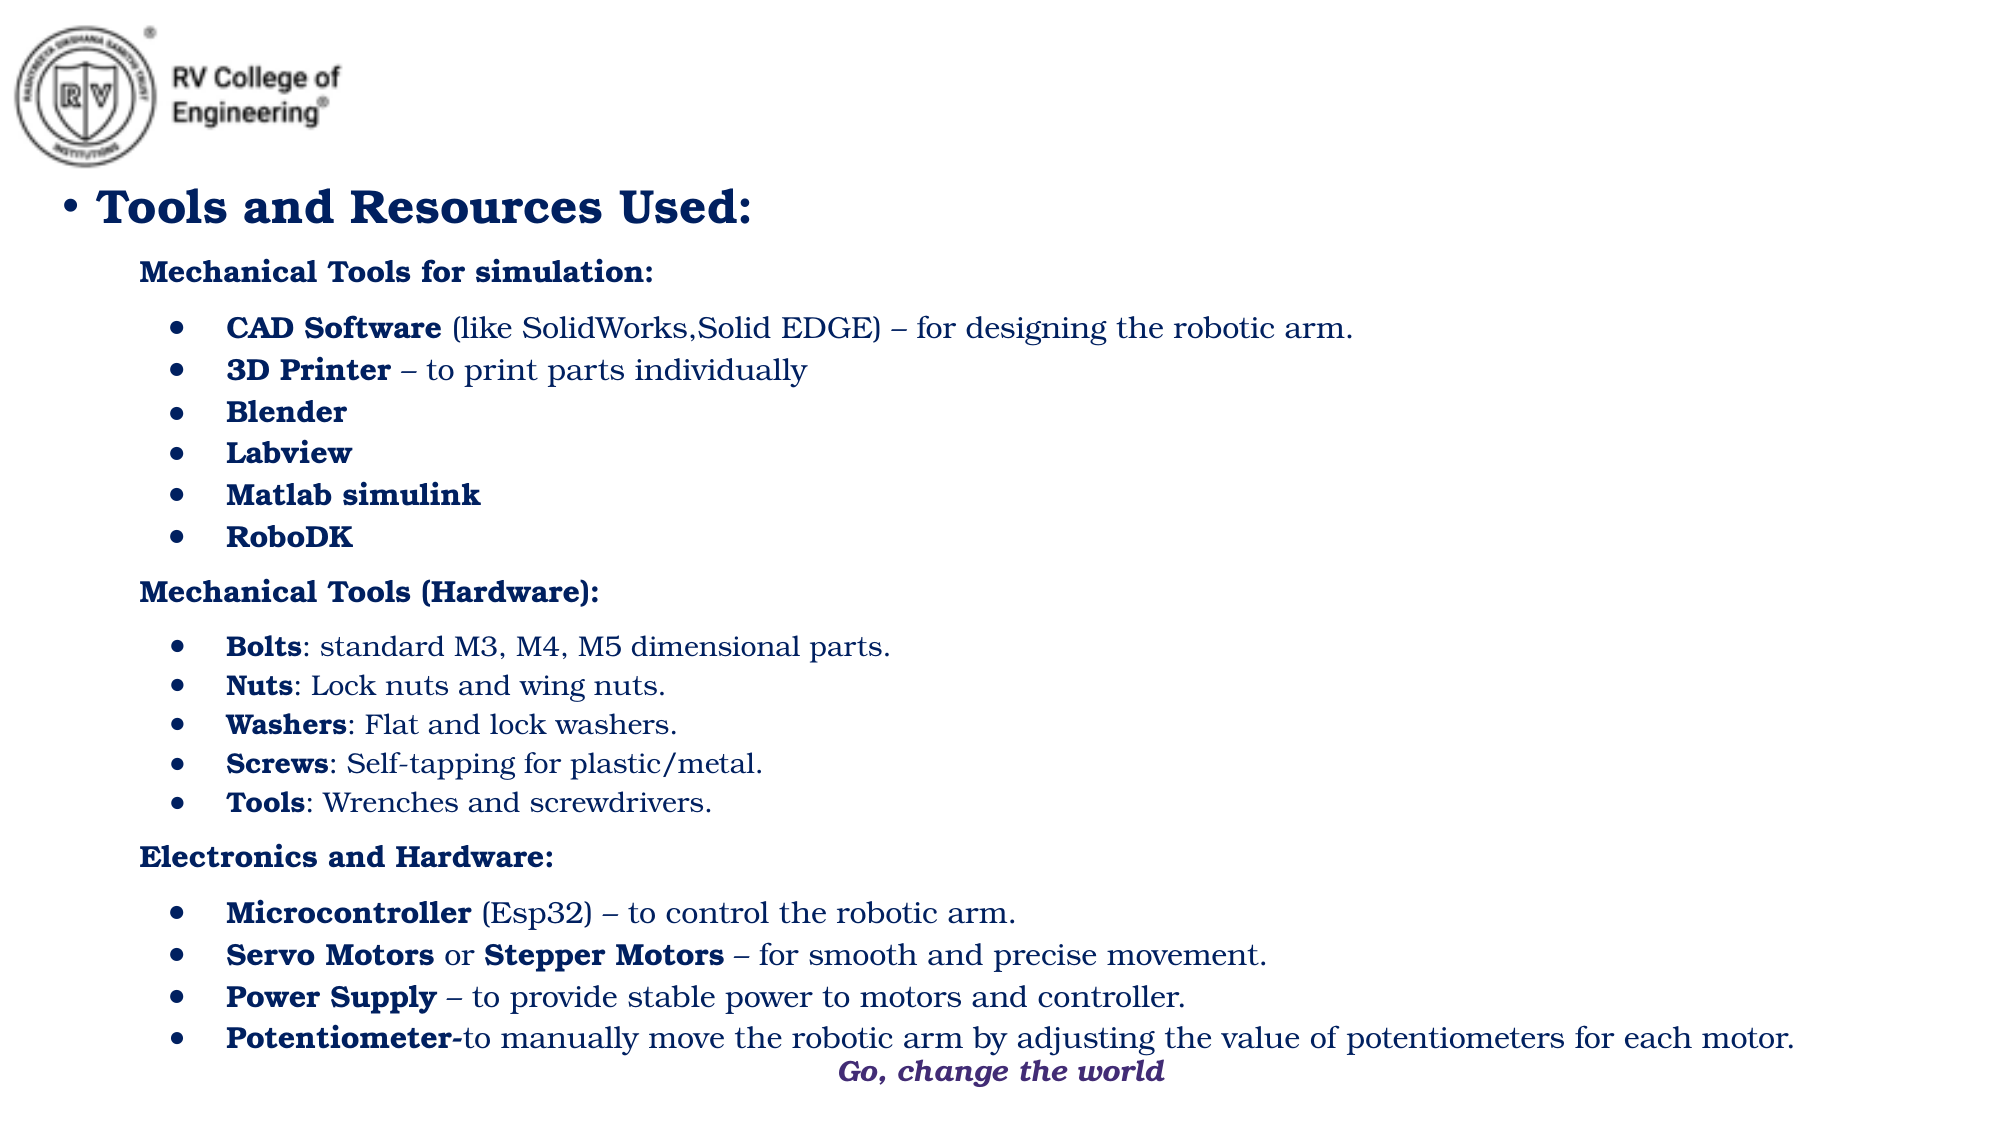

Tools and Resources Used:
Mechanical Tools for simulation:
CAD Software (like SolidWorks,Solid EDGE) – for designing the robotic arm.
3D Printer – to print parts individually
Blender
Labview
Matlab simulink
RoboDK
Mechanical Tools (Hardware):
Bolts: standard M3, M4, M5 dimensional parts.
Nuts: Lock nuts and wing nuts.
Washers: Flat and lock washers.
Screws: Self-tapping for plastic/metal.
Tools: Wrenches and screwdrivers.
Electronics and Hardware:
Microcontroller (Esp32) – to control the robotic arm.
Servo Motors or Stepper Motors – for smooth and precise movement.
Power Supply – to provide stable power to motors and controller.
Potentiometer-to manually move the robotic arm by adjusting the value of potentiometers for each motor.